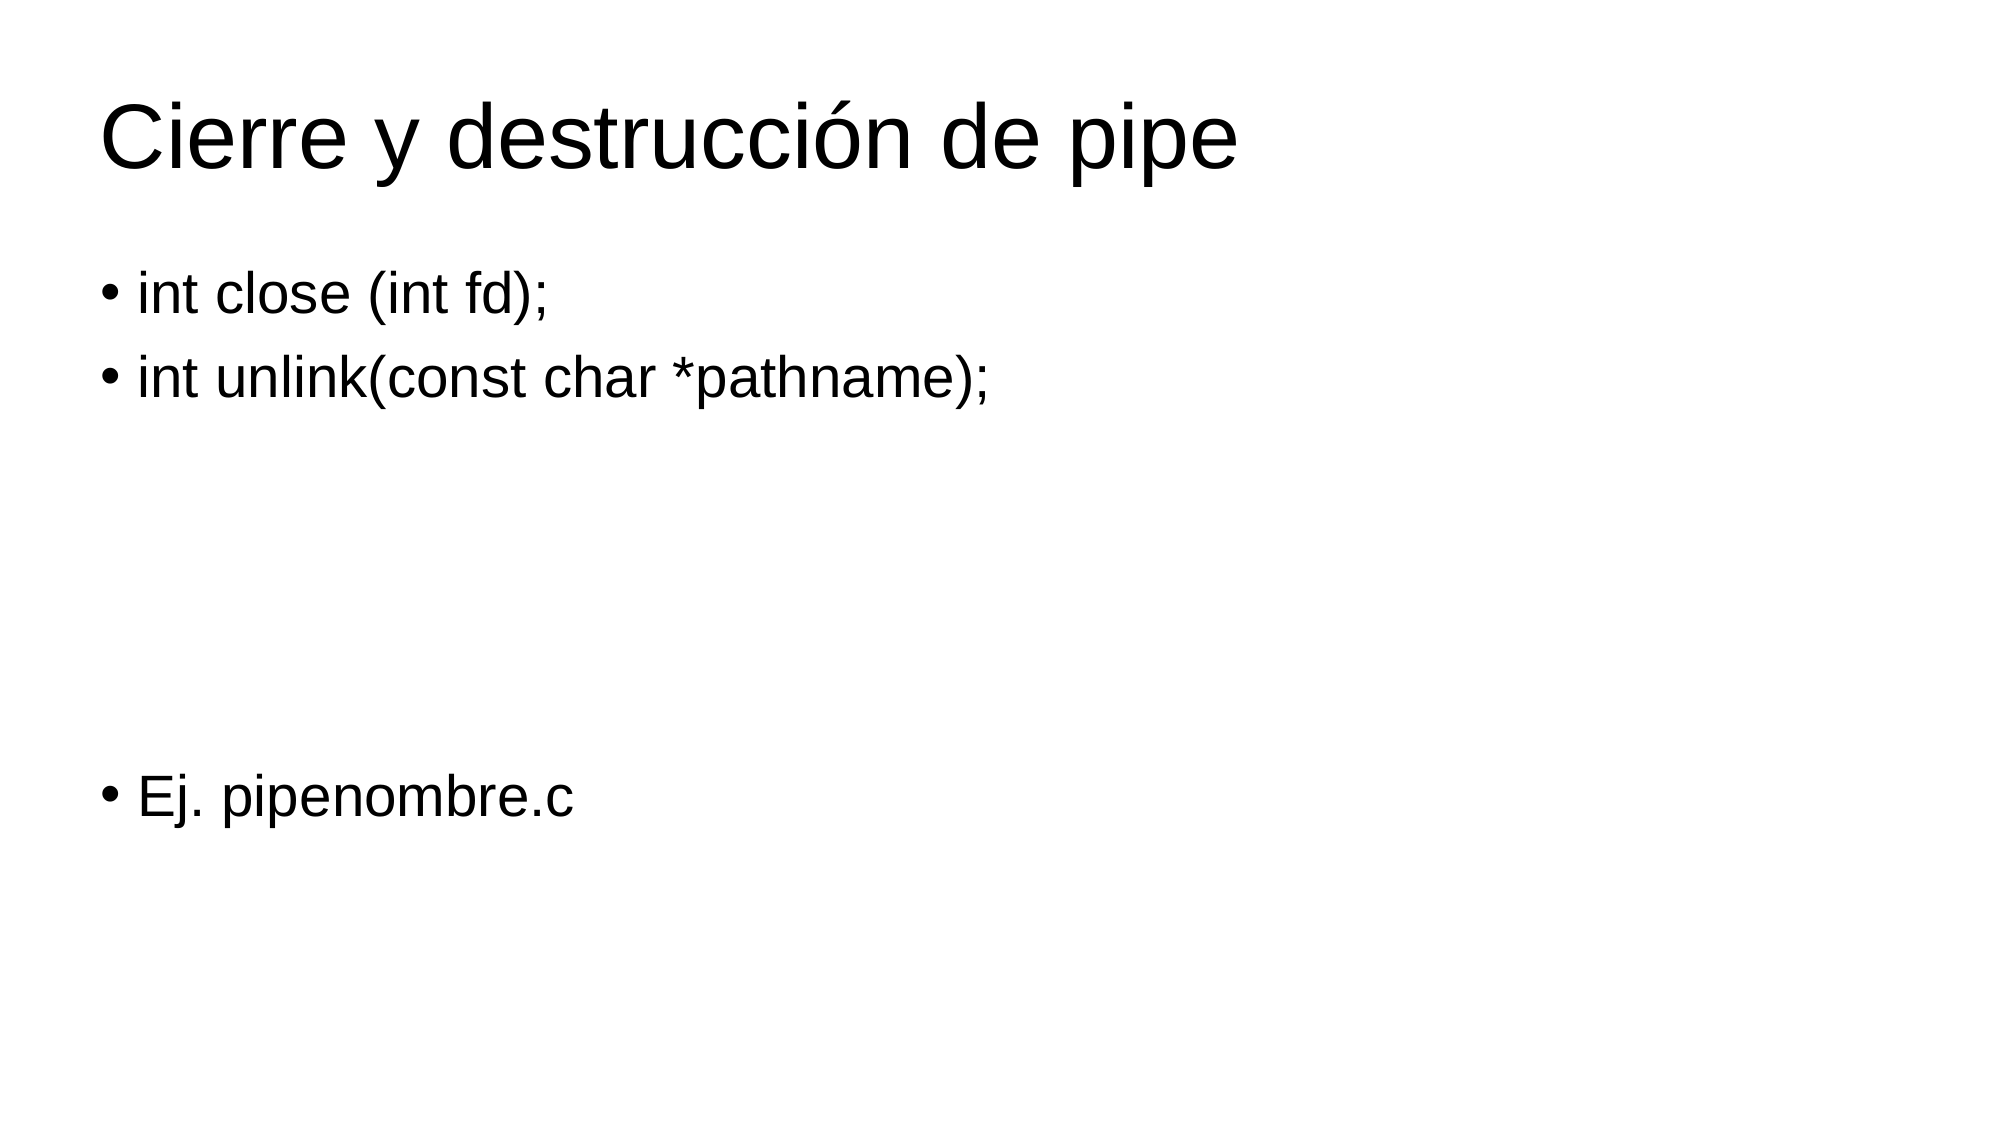

Cierre y destrucción de pipe
int close (int fd);
int unlink(const char *pathname);

Ej. pipenombre.c